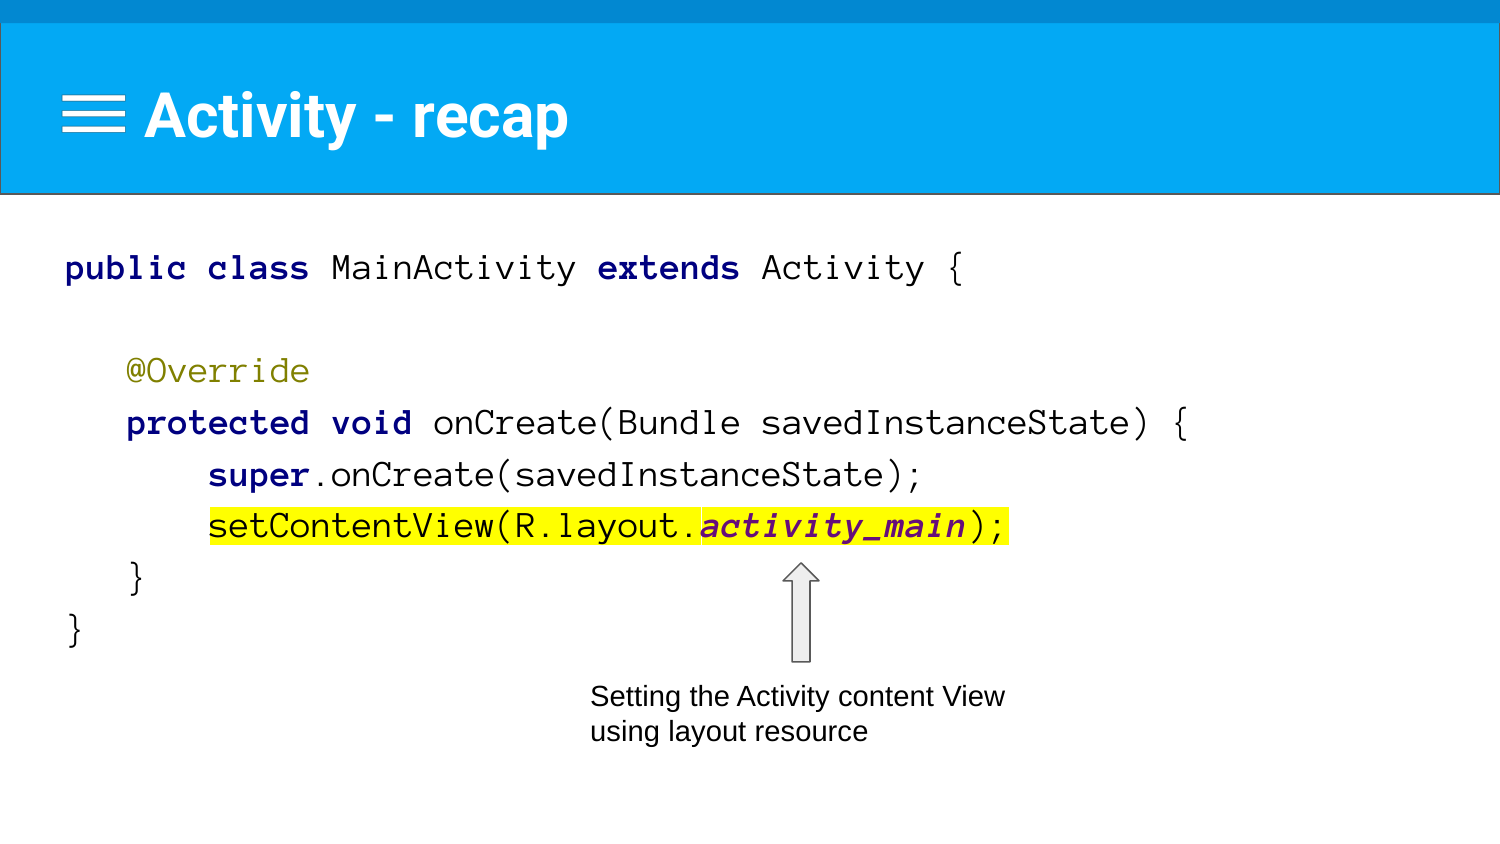

# Activity - recap
public class MainActivity extends Activity {

   @Override
   protected void onCreate(Bundle savedInstanceState) {
       super.onCreate(savedInstanceState);
       setContentView(R.layout.activity_main);
   }
}

Setting the Activity content View using layout resource